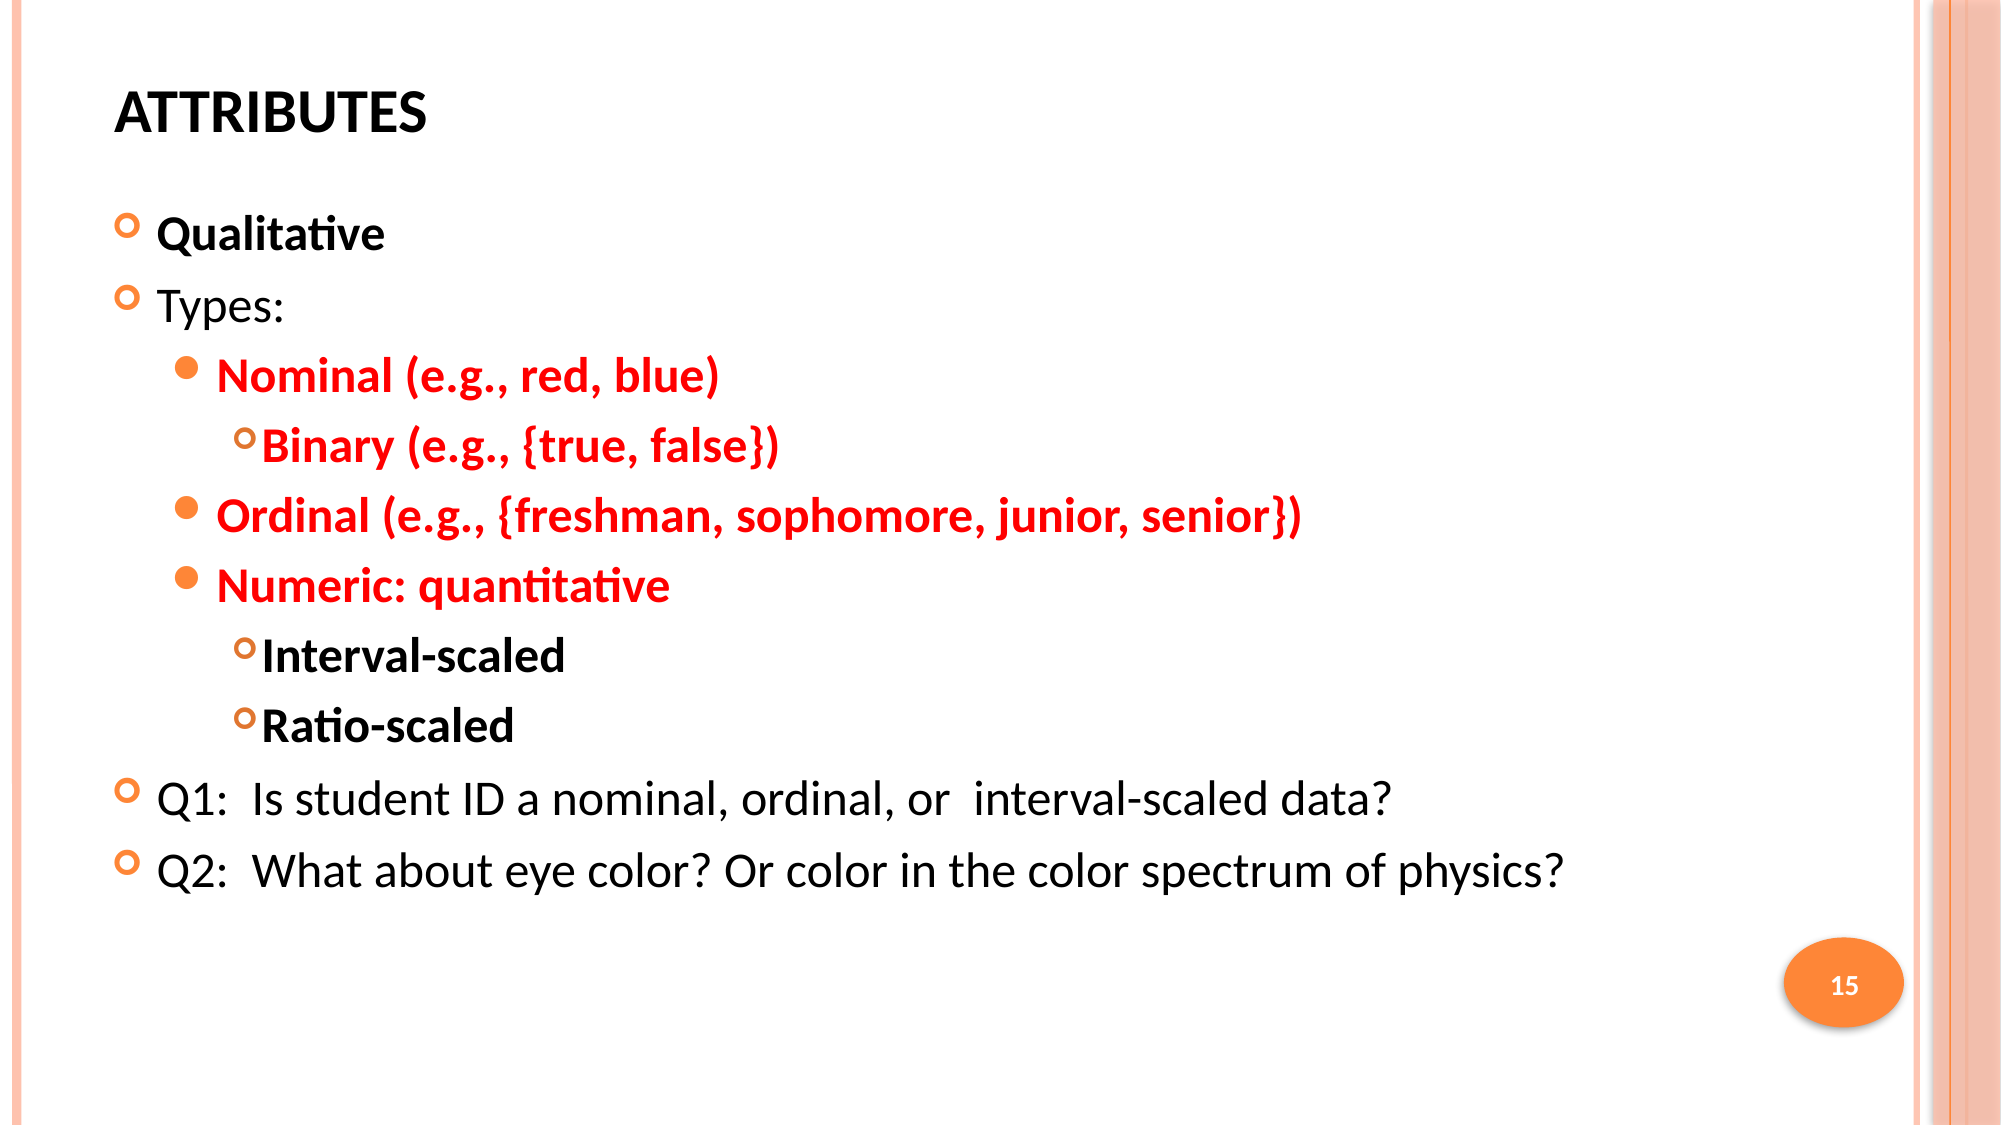

# Attributes
Qualitative
Types:
Nominal (e.g., red, blue)
Binary (e.g., {true, false})
Ordinal (e.g., {freshman, sophomore, junior, senior})
Numeric: quantitative
Interval-scaled
Ratio-scaled
Q1:  Is student ID a nominal, ordinal, or  interval-scaled data?
Q2:  What about eye color? Or color in the color spectrum of physics?
15